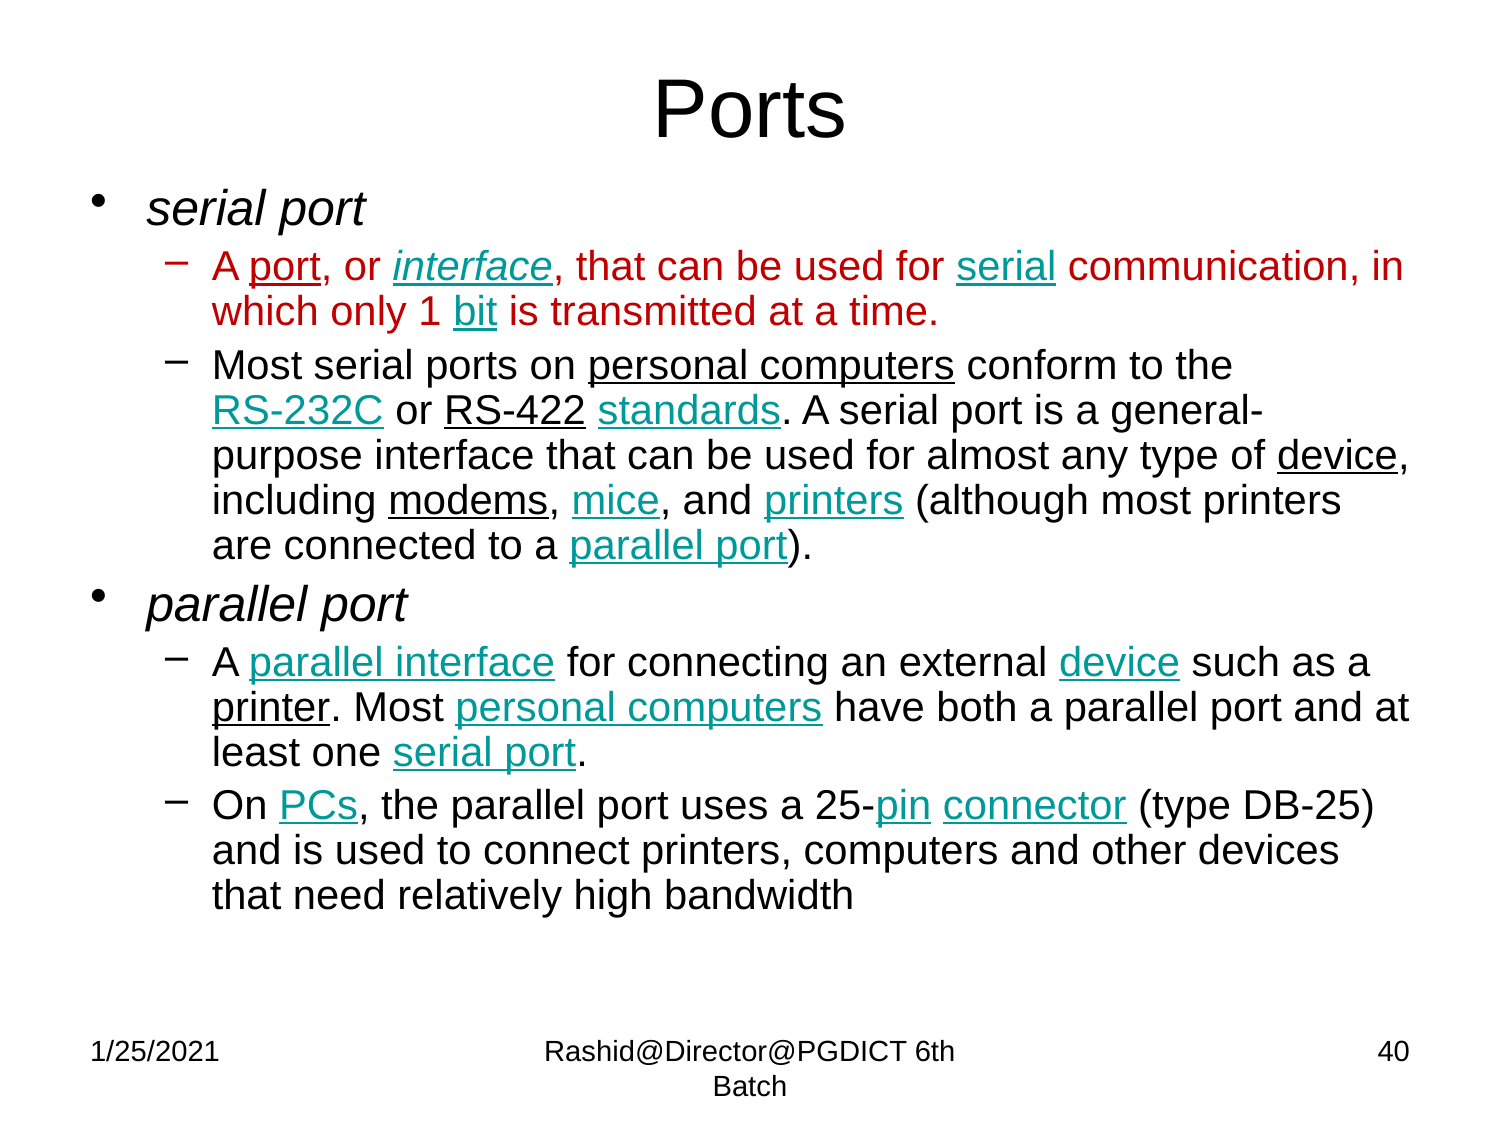

# Ports
serial port
A port, or interface, that can be used for serial communication, in which only 1 bit is transmitted at a time.
Most serial ports on personal computers conform to the RS-232C or RS-422 standards. A serial port is a general-purpose interface that can be used for almost any type of device, including modems, mice, and printers (although most printers are connected to a parallel port).
parallel port
A parallel interface for connecting an external device such as a printer. Most personal computers have both a parallel port and at least one serial port.
On PCs, the parallel port uses a 25-pin connector (type DB-25) and is used to connect printers, computers and other devices that need relatively high bandwidth
1/25/2021
Rashid@Director@PGDICT 6th Batch
40